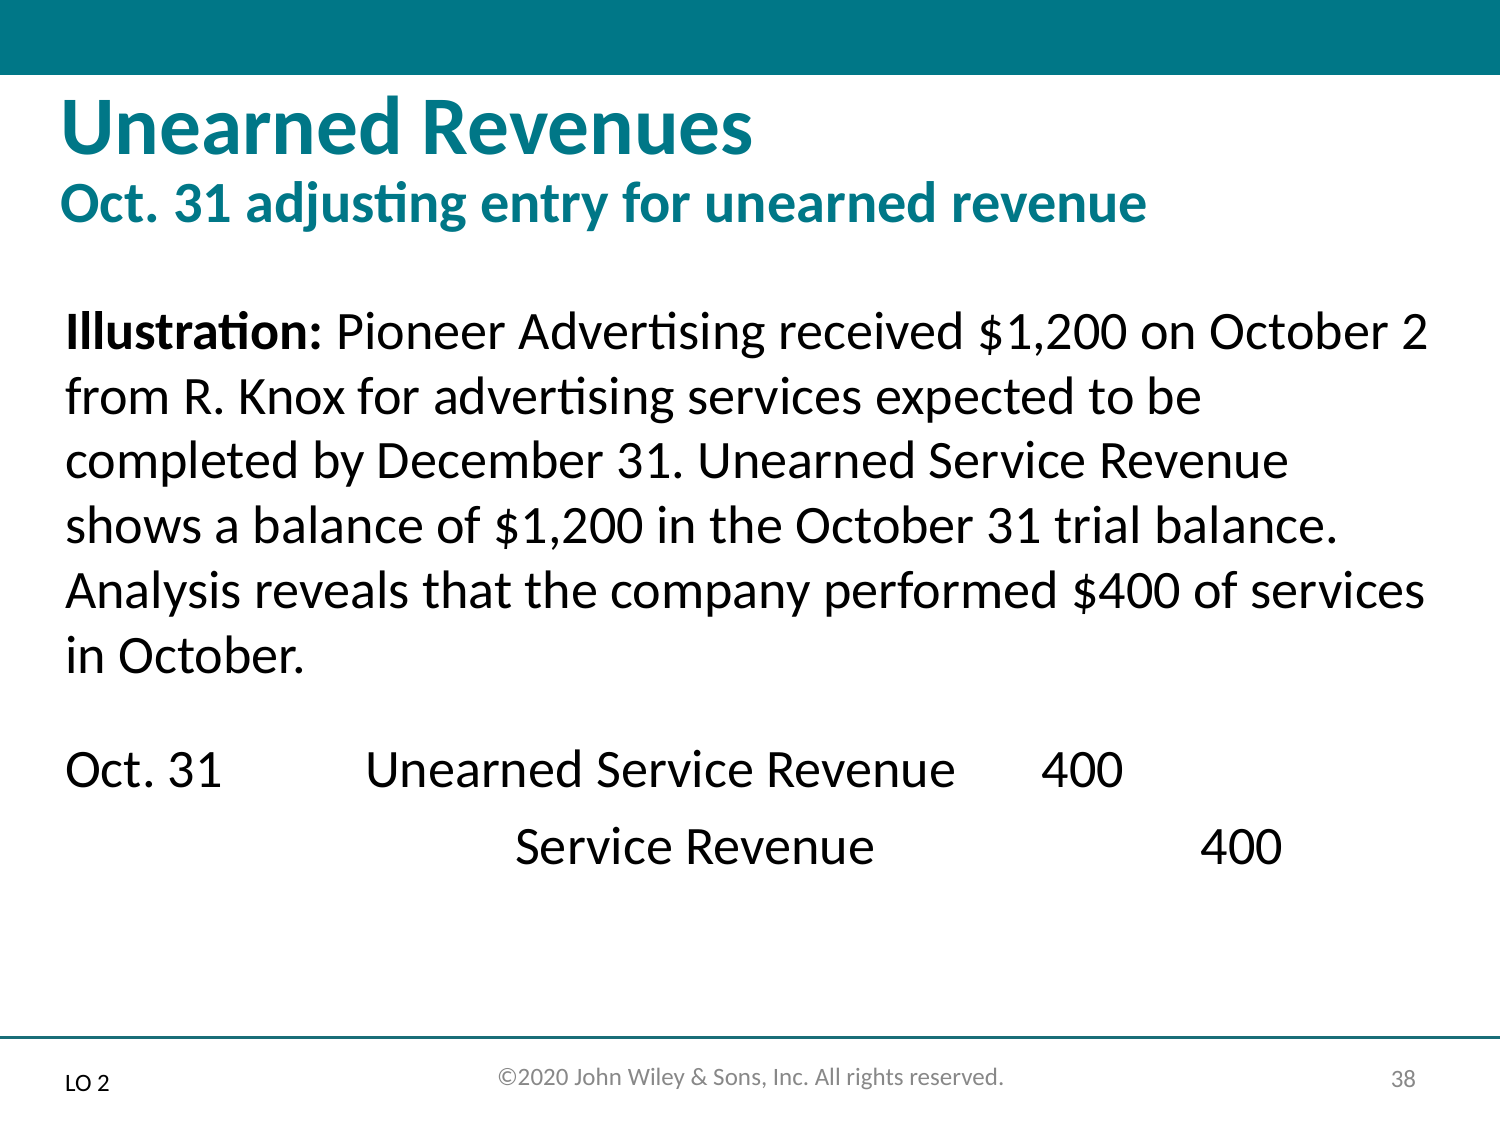

# Unearned Revenues Oct. 31 adjusting entry for unearned revenue
Illustration: Pioneer Advertising received $1,200 on October 2 from R. Knox for advertising services expected to be completed by December 31. Unearned Service Revenue shows a balance of $1,200 in the October 31 trial balance. Analysis reveals that the company performed $400 of services in October.
Oct. 31 	Unearned Service Revenue       400
Service Revenue 		       400
LO 2